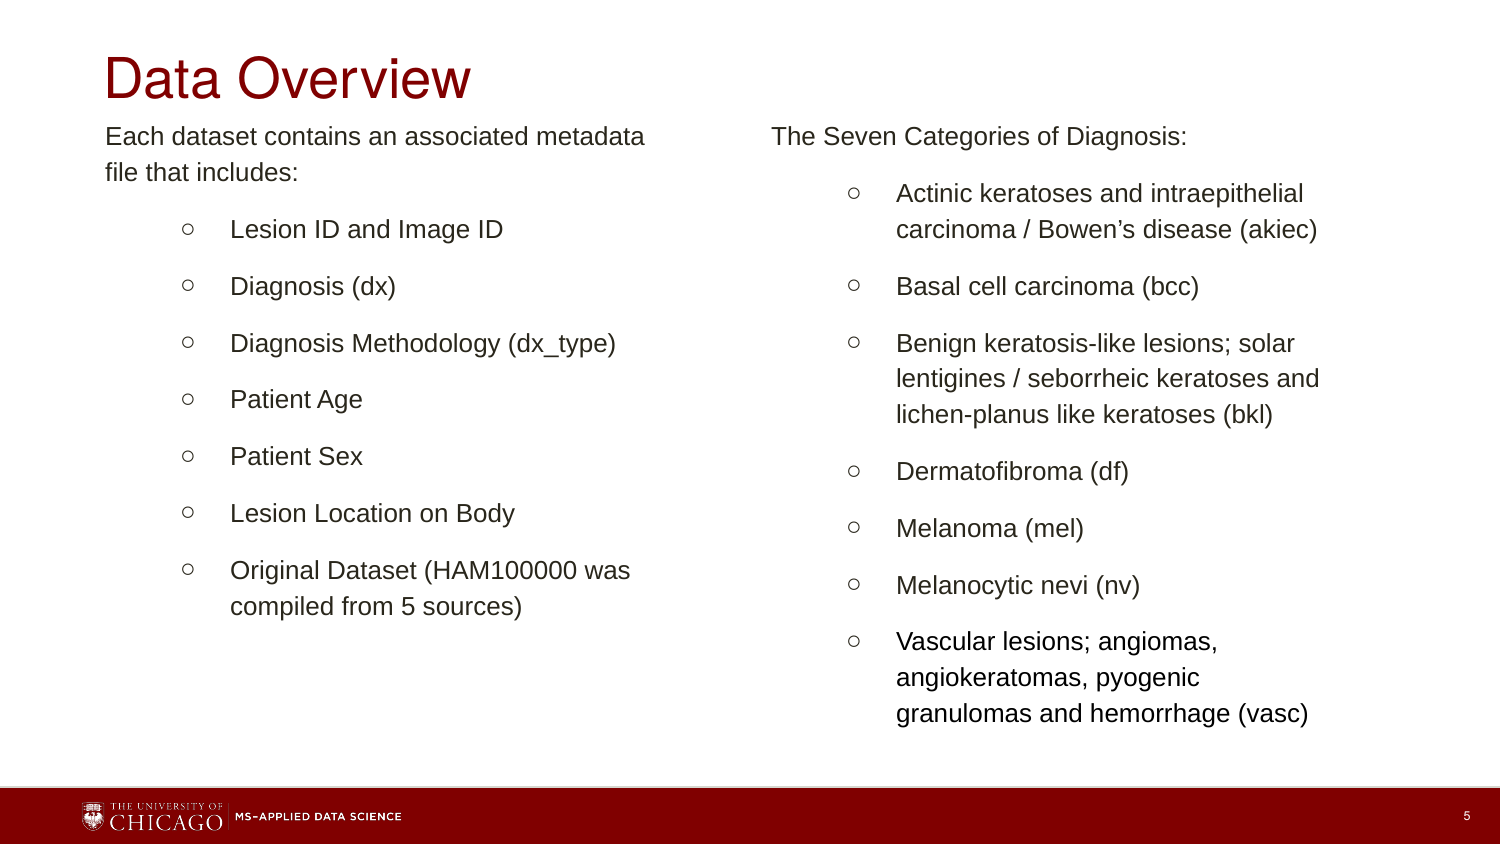

# Data Overview
Each dataset contains an associated metadata file that includes:
Lesion ID and Image ID
Diagnosis (dx)
Diagnosis Methodology (dx_type)
Patient Age
Patient Sex
Lesion Location on Body
Original Dataset (HAM100000 was compiled from 5 sources)
The Seven Categories of Diagnosis:
Actinic keratoses and intraepithelial carcinoma / Bowen’s disease (akiec)
Basal cell carcinoma (bcc)
Benign keratosis-like lesions; solar lentigines / seborrheic keratoses and lichen-planus like keratoses (bkl)
Dermatofibroma (df)
Melanoma (mel)
Melanocytic nevi (nv)
Vascular lesions; angiomas, angiokeratomas, pyogenic granulomas and hemorrhage (vasc)
5